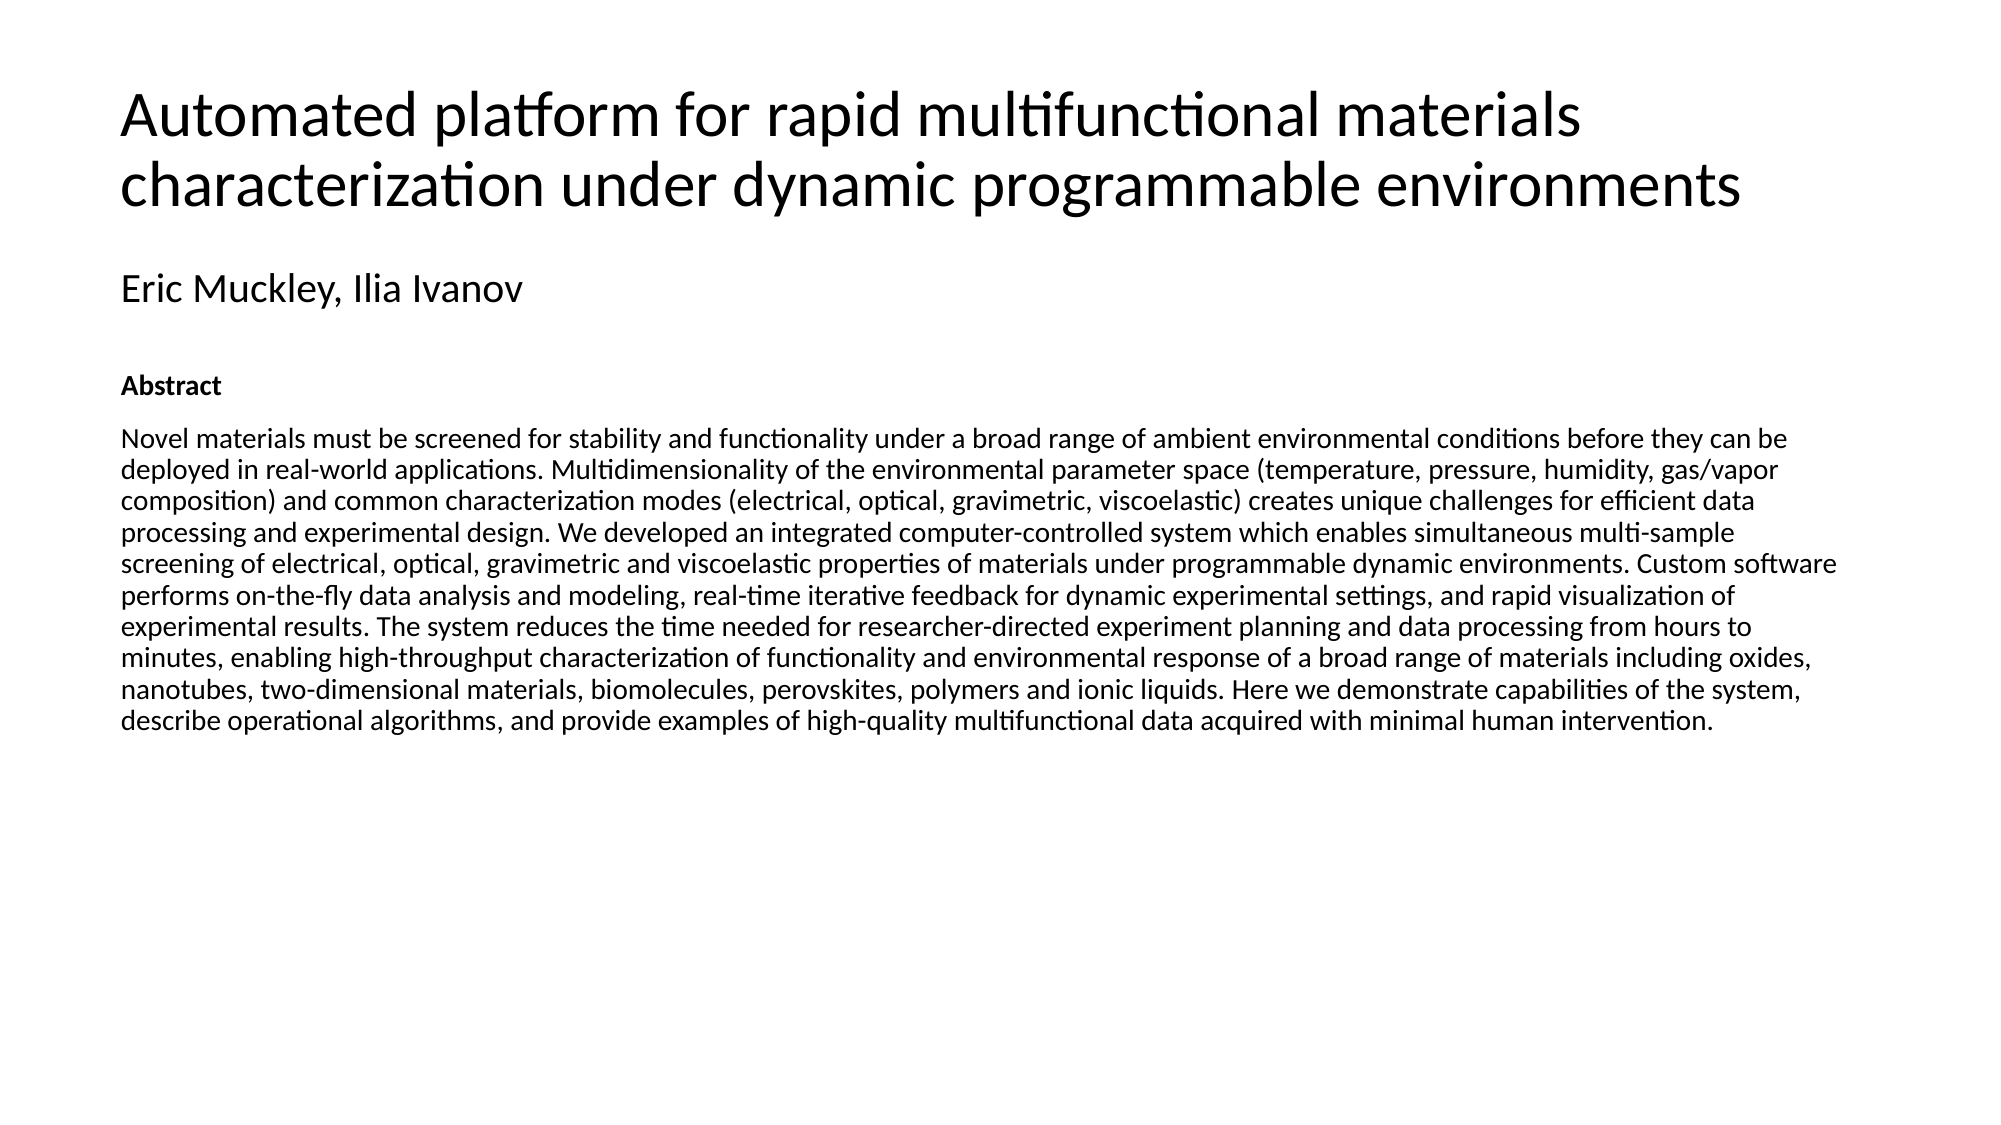

# Automated platform for rapid multifunctional materials characterization under dynamic programmable environments
Eric Muckley, Ilia Ivanov
Abstract
Novel materials must be screened for stability and functionality under a broad range of ambient environmental conditions before they can be deployed in real-world applications. Multidimensionality of the environmental parameter space (temperature, pressure, humidity, gas/vapor composition) and common characterization modes (electrical, optical, gravimetric, viscoelastic) creates unique challenges for efficient data processing and experimental design. We developed an integrated computer-controlled system which enables simultaneous multi-sample screening of electrical, optical, gravimetric and viscoelastic properties of materials under programmable dynamic environments. Custom software performs on-the-fly data analysis and modeling, real-time iterative feedback for dynamic experimental settings, and rapid visualization of experimental results. The system reduces the time needed for researcher-directed experiment planning and data processing from hours to minutes, enabling high-throughput characterization of functionality and environmental response of a broad range of materials including oxides, nanotubes, two-dimensional materials, biomolecules, perovskites, polymers and ionic liquids. Here we demonstrate capabilities of the system, describe operational algorithms, and provide examples of high-quality multifunctional data acquired with minimal human intervention.